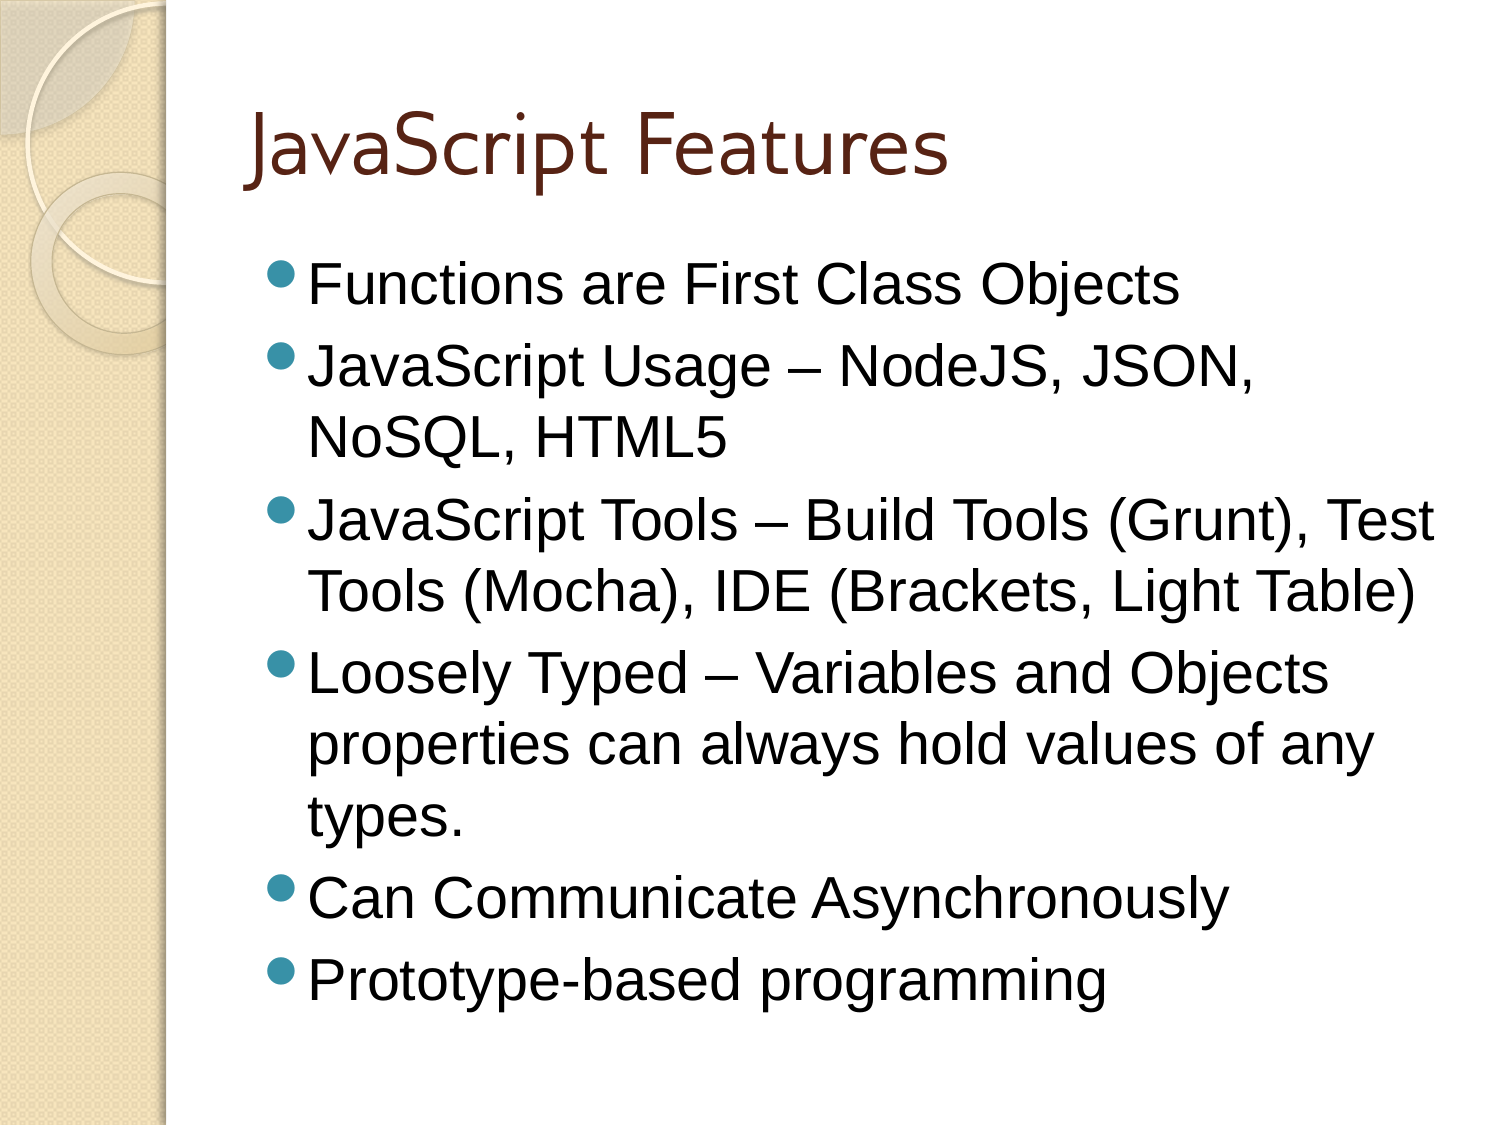

# JavaScript Features
Functions are First Class Objects
JavaScript Usage – NodeJS, JSON, NoSQL, HTML5
JavaScript Tools – Build Tools (Grunt), Test Tools (Mocha), IDE (Brackets, Light Table)
Loosely Typed – Variables and Objects properties can always hold values of any types.
Can Communicate Asynchronously
Prototype-based programming